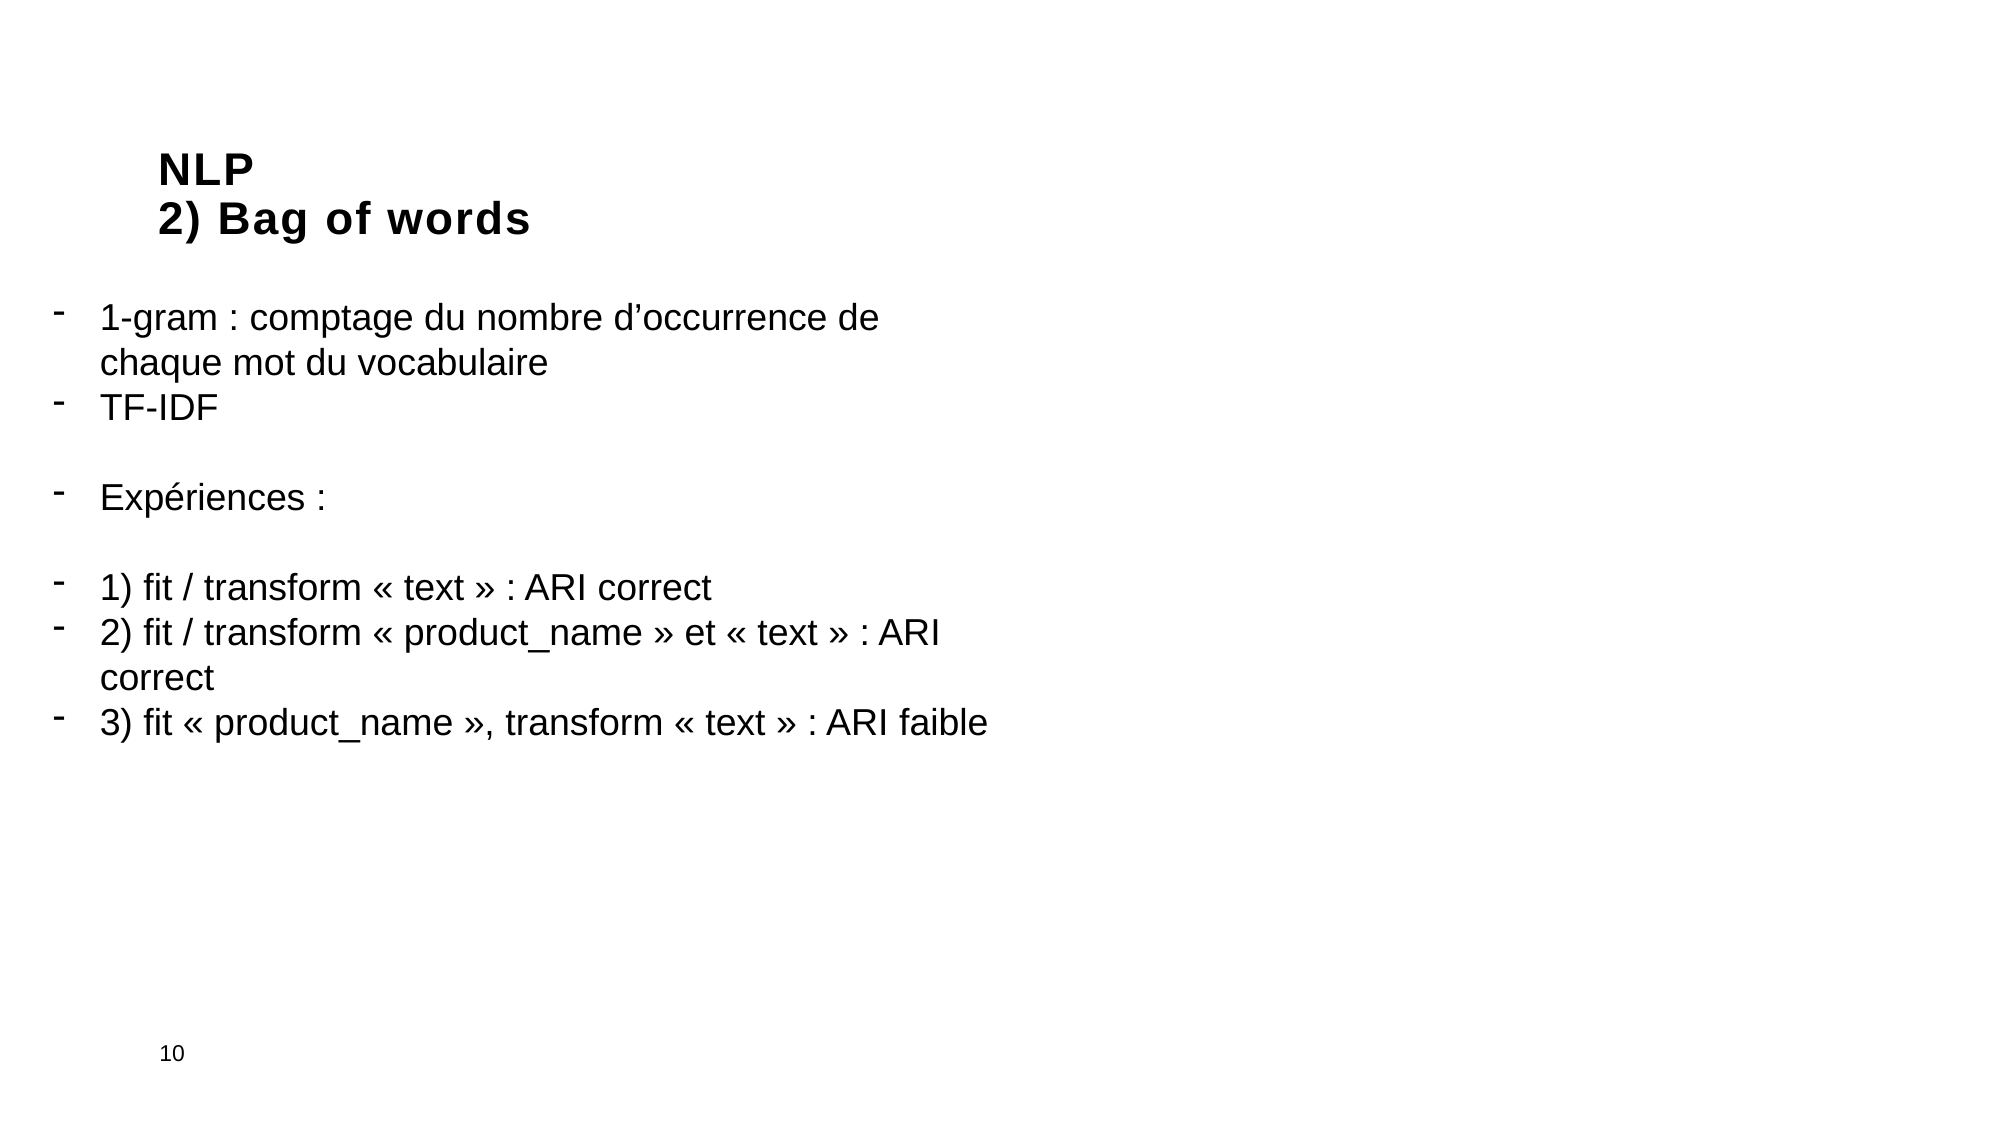

# NLP 2) Bag of words
1-gram : comptage du nombre d’occurrence de chaque mot du vocabulaire
TF-IDF

Expériences :

1) fit / transform « text » : ARI correct
2) fit / transform « product_name » et « text » : ARI correct
3) fit « product_name », transform « text » : ARI faible

10